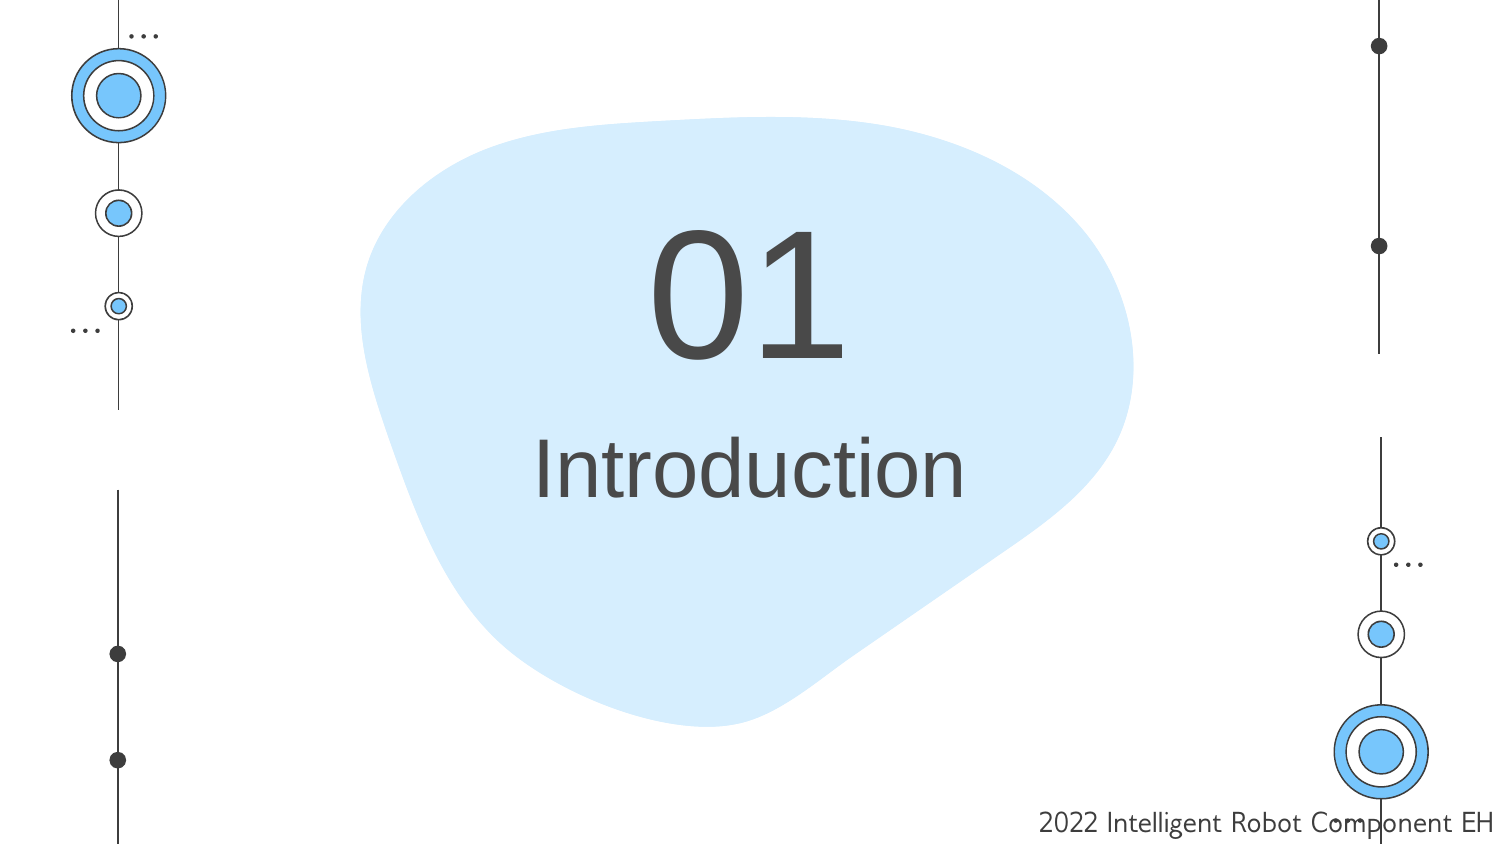

01
# Introduction
2022 Intelligent Robot Component EH